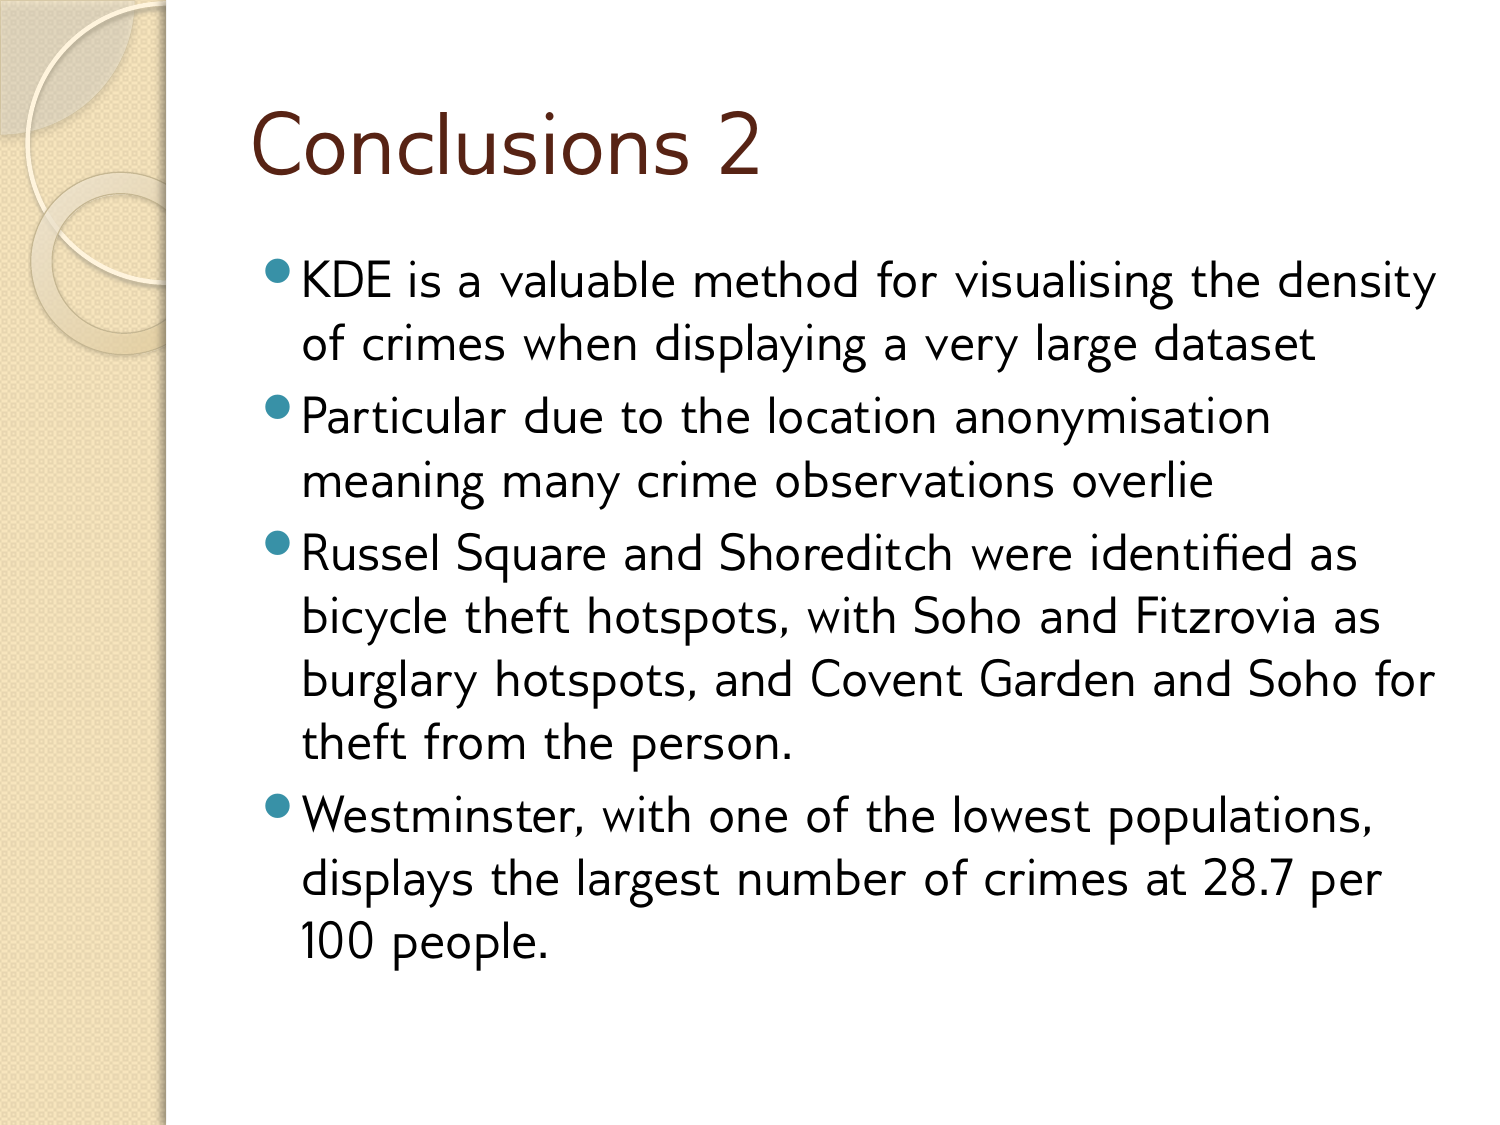

# Conclusions 2
KDE is a valuable method for visualising the density of crimes when displaying a very large dataset
Particular due to the location anonymisation meaning many crime observations overlie
Russel Square and Shoreditch were identified as bicycle theft hotspots, with Soho and Fitzrovia as burglary hotspots, and Covent Garden and Soho for theft from the person.
Westminster, with one of the lowest populations, displays the largest number of crimes at 28.7 per 100 people.